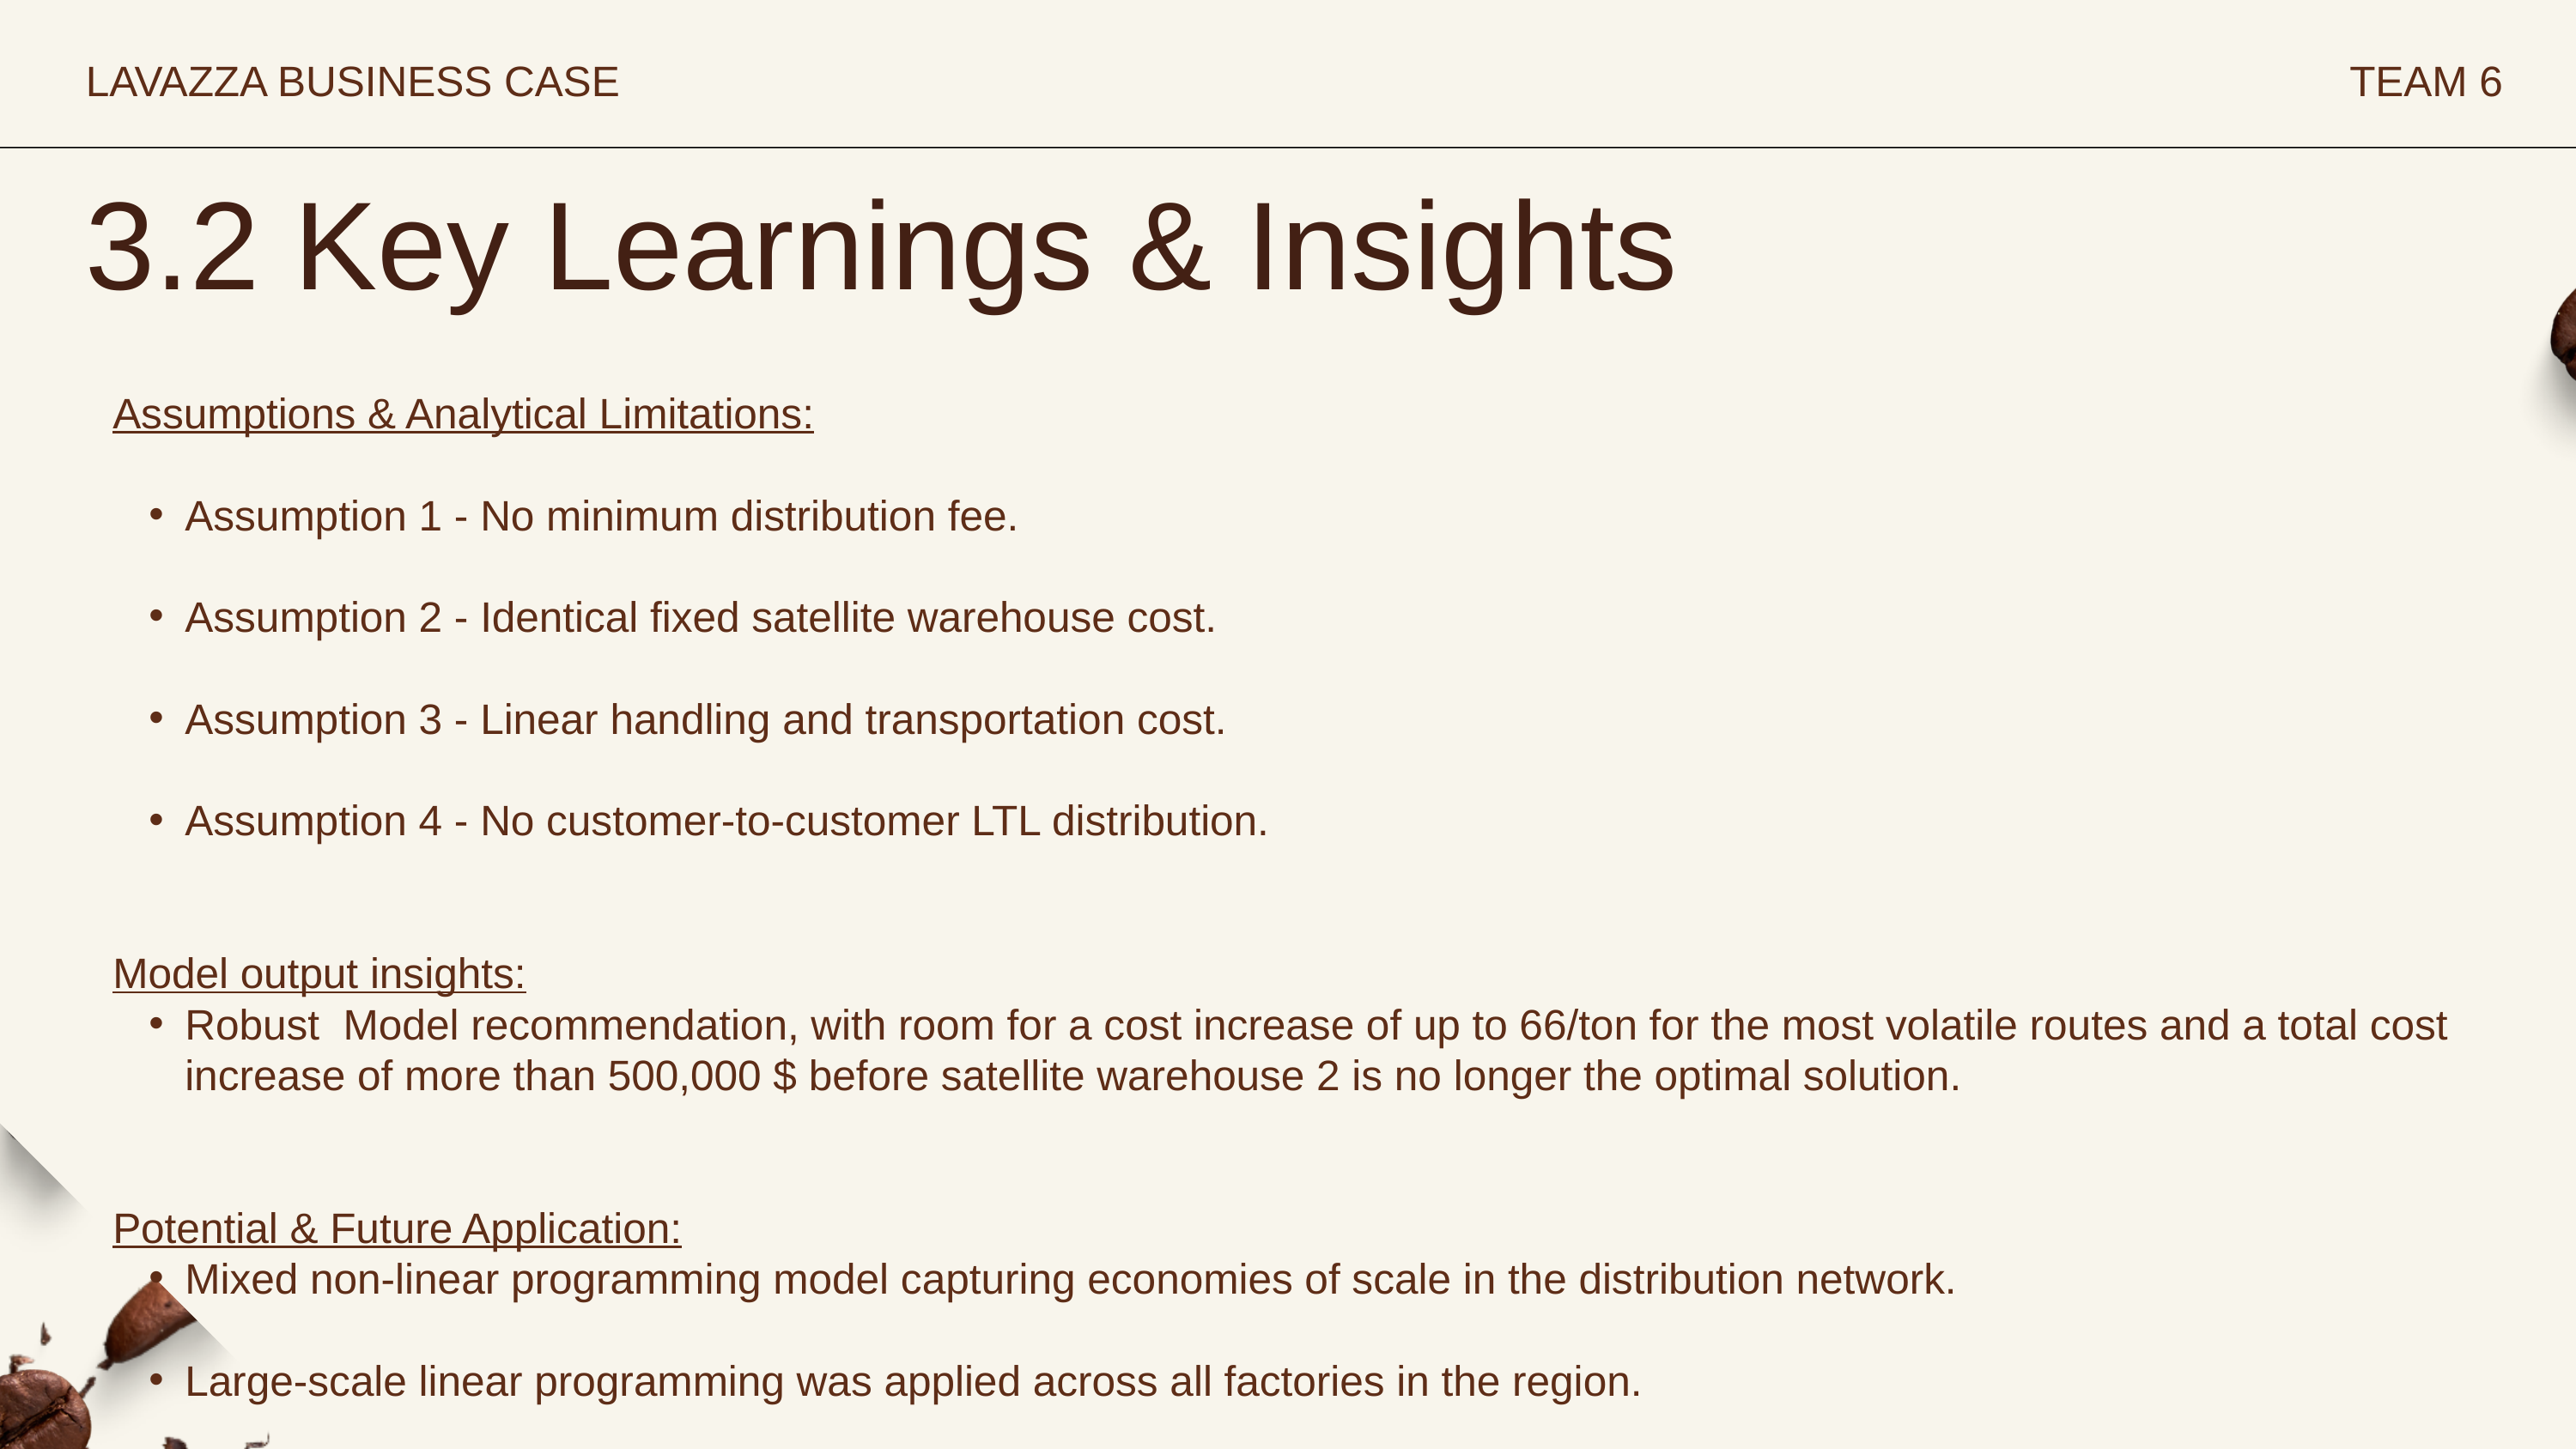

LAVAZZA BUSINESS CASE
TEAM 6

3.2 Key Learnings & Insights

Assumptions & Analytical Limitations:

Assumption 1 - No minimum distribution fee.

Assumption 2 - Identical fixed satellite warehouse cost.

Assumption 3 - Linear handling and transportation cost.

Assumption 4 - No customer-to-customer LTL distribution.

Model output insights:
Robust  Model recommendation, with room for a cost increase of up to 66/ton for the most volatile routes and a total cost increase of more than 500,000 $ before satellite warehouse 2 is no longer the optimal solution.

Potential & Future Application:
Mixed non-linear programming model capturing economies of scale in the distribution network.

Large-scale linear programming was applied across all factories in the region.